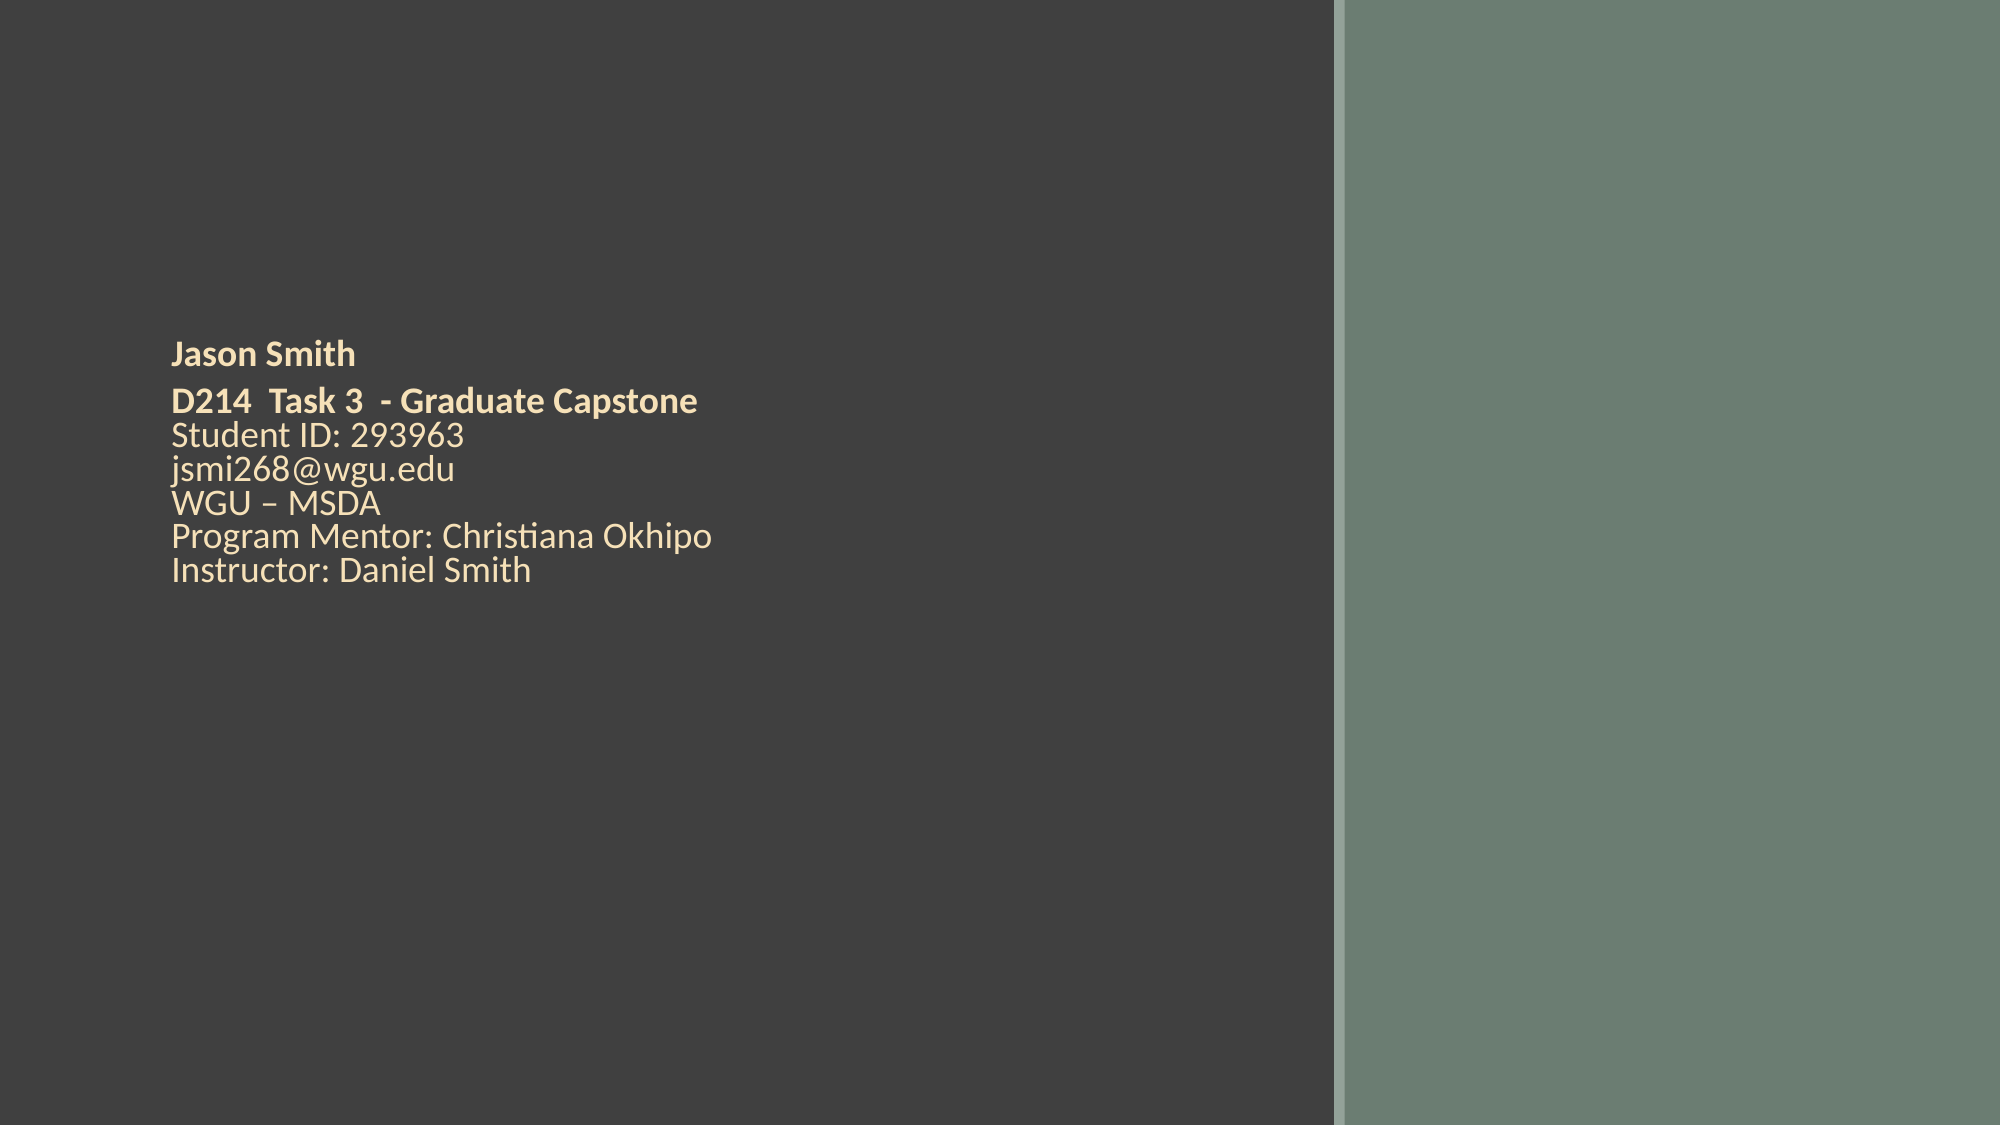

Jason Smith
D214  Task 3  - Graduate Capstone
Student ID: 293963
jsmi268@wgu.edu
WGU – MSDA
Program Mentor: Christiana Okhipo
Instructor: Daniel Smith